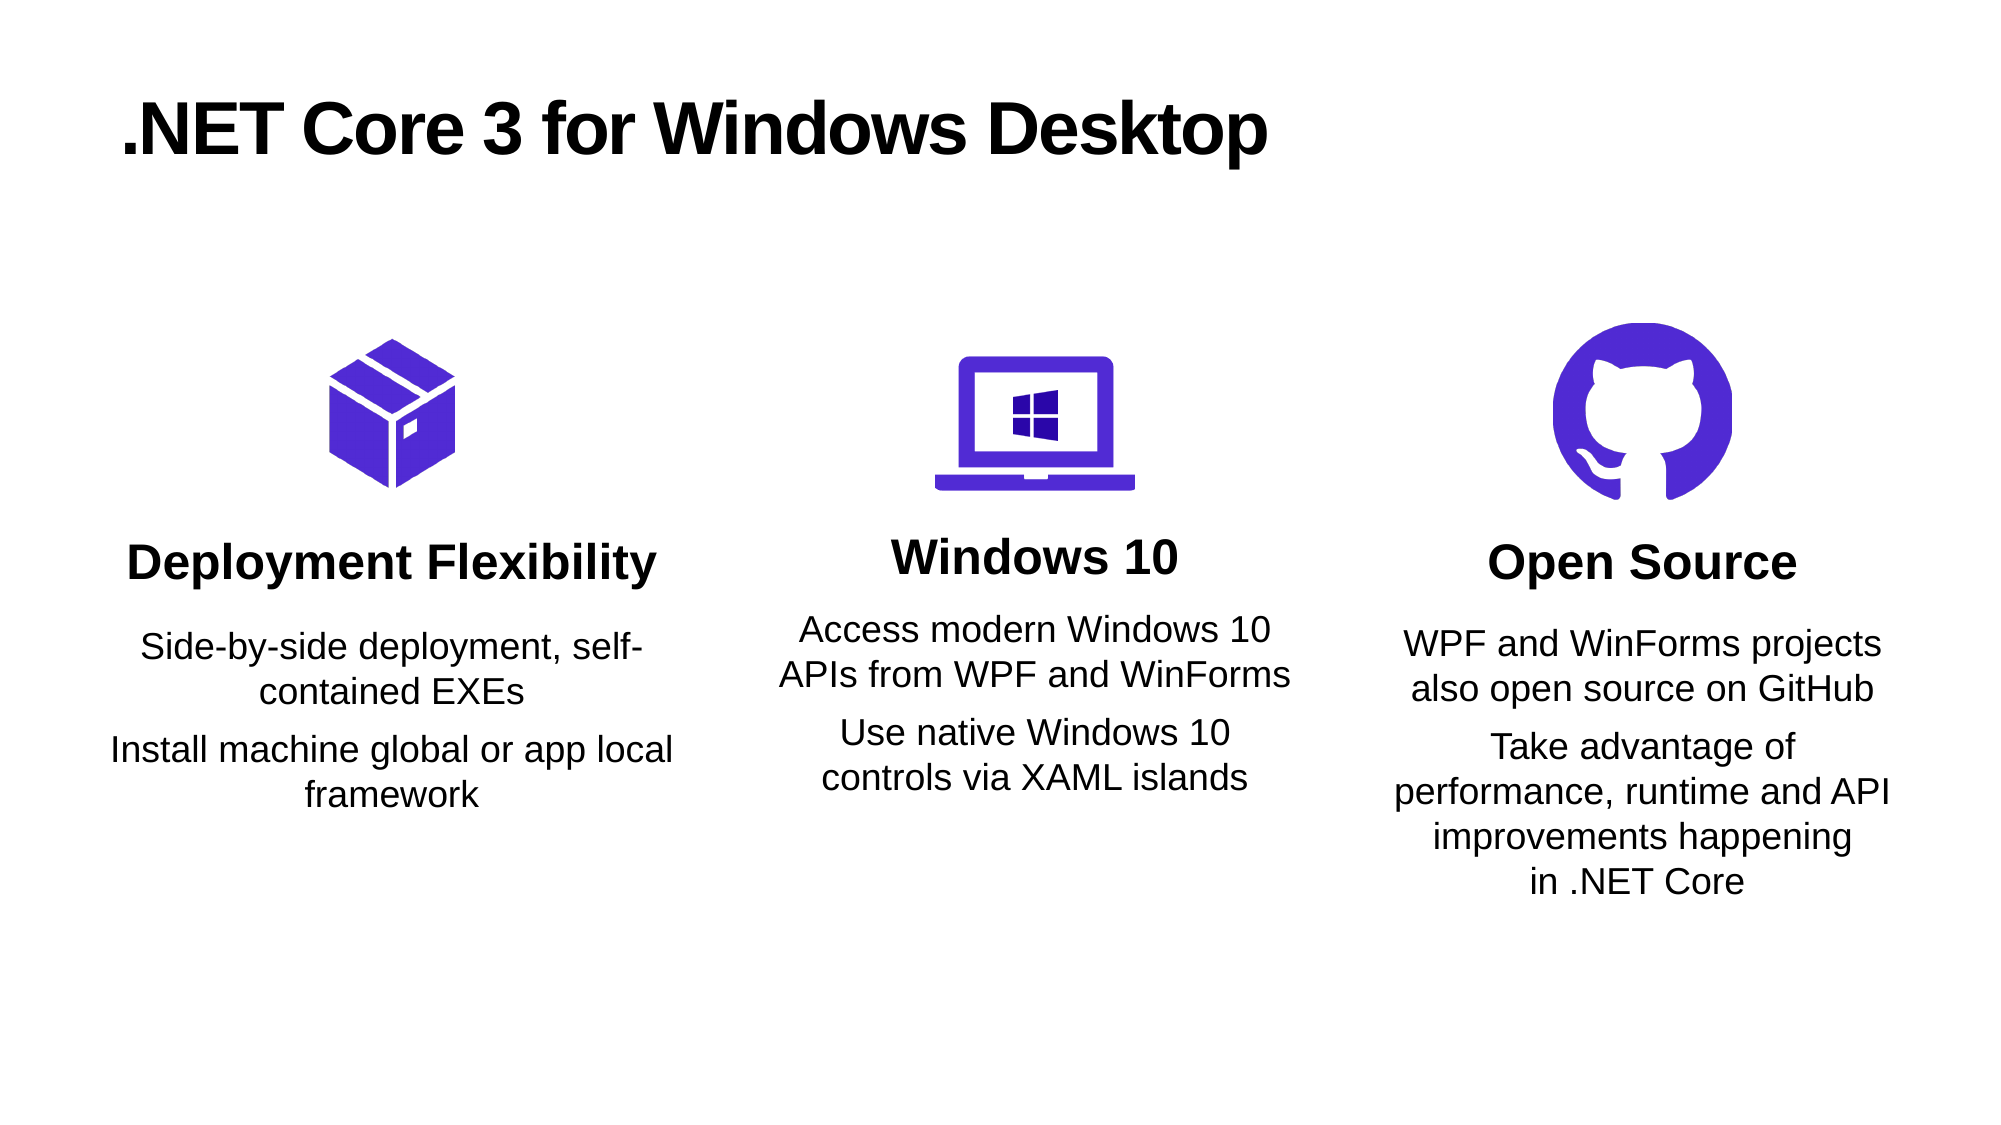

# .NET Core 3 for Windows Desktop
Deployment Flexibility
Side-by-side deployment, self-contained EXEs
Install machine global or app local framework
Windows 10
Access modern Windows 10 APIs from WPF and WinForms
Use native Windows 10 controls via XAML islands
Open Source
WPF and WinForms projects also open source on GitHub
Take advantage of performance, runtime and API improvements happening in .NET Core